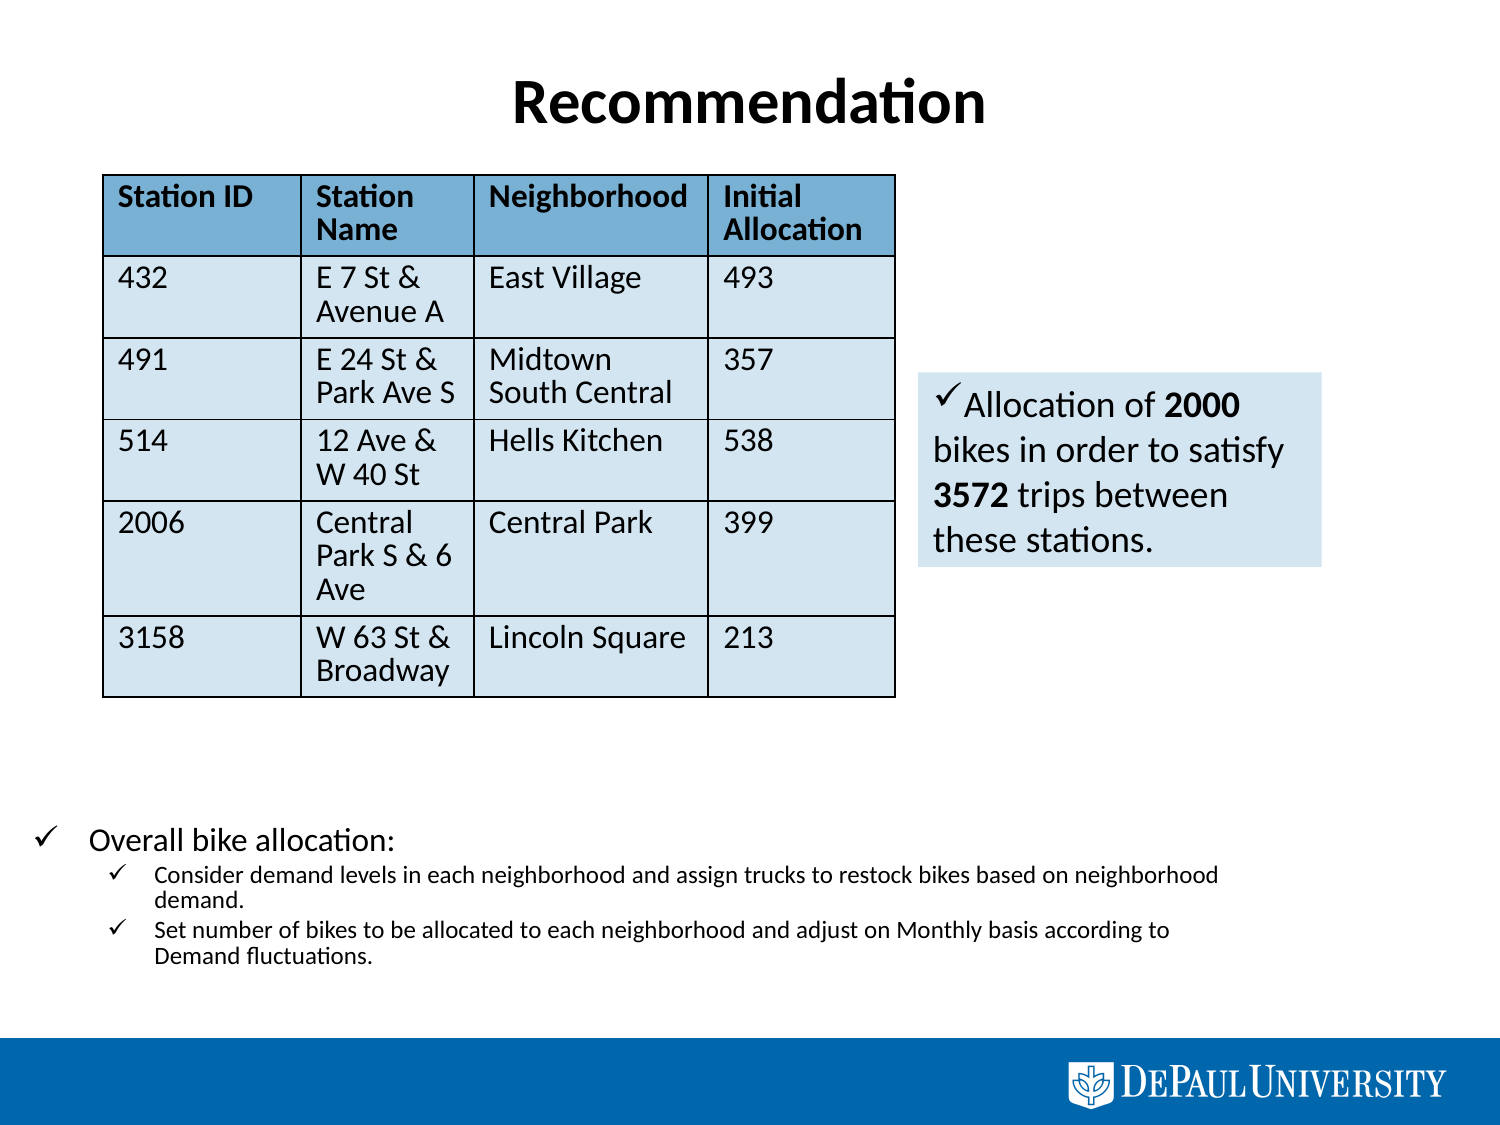

# Recommendation
| Station ID | Station Name | Neighborhood | Initial Allocation |
| --- | --- | --- | --- |
| 432 | E 7 St & Avenue A | East Village | 493 |
| 491 | E 24 St & Park Ave S | Midtown South Central | 357 |
| 514 | 12 Ave & W 40 St | Hells Kitchen | 538 |
| 2006 | Central Park S & 6 Ave | Central Park | 399 |
| 3158 | W 63 St & Broadway | Lincoln Square | 213 |
Allocation of 2000 bikes in order to satisfy 3572 trips between these stations.
Overall bike allocation:
Consider demand levels in each neighborhood and assign trucks to restock bikes based on neighborhood demand.
Set number of bikes to be allocated to each neighborhood and adjust on Monthly basis according to Demand fluctuations.